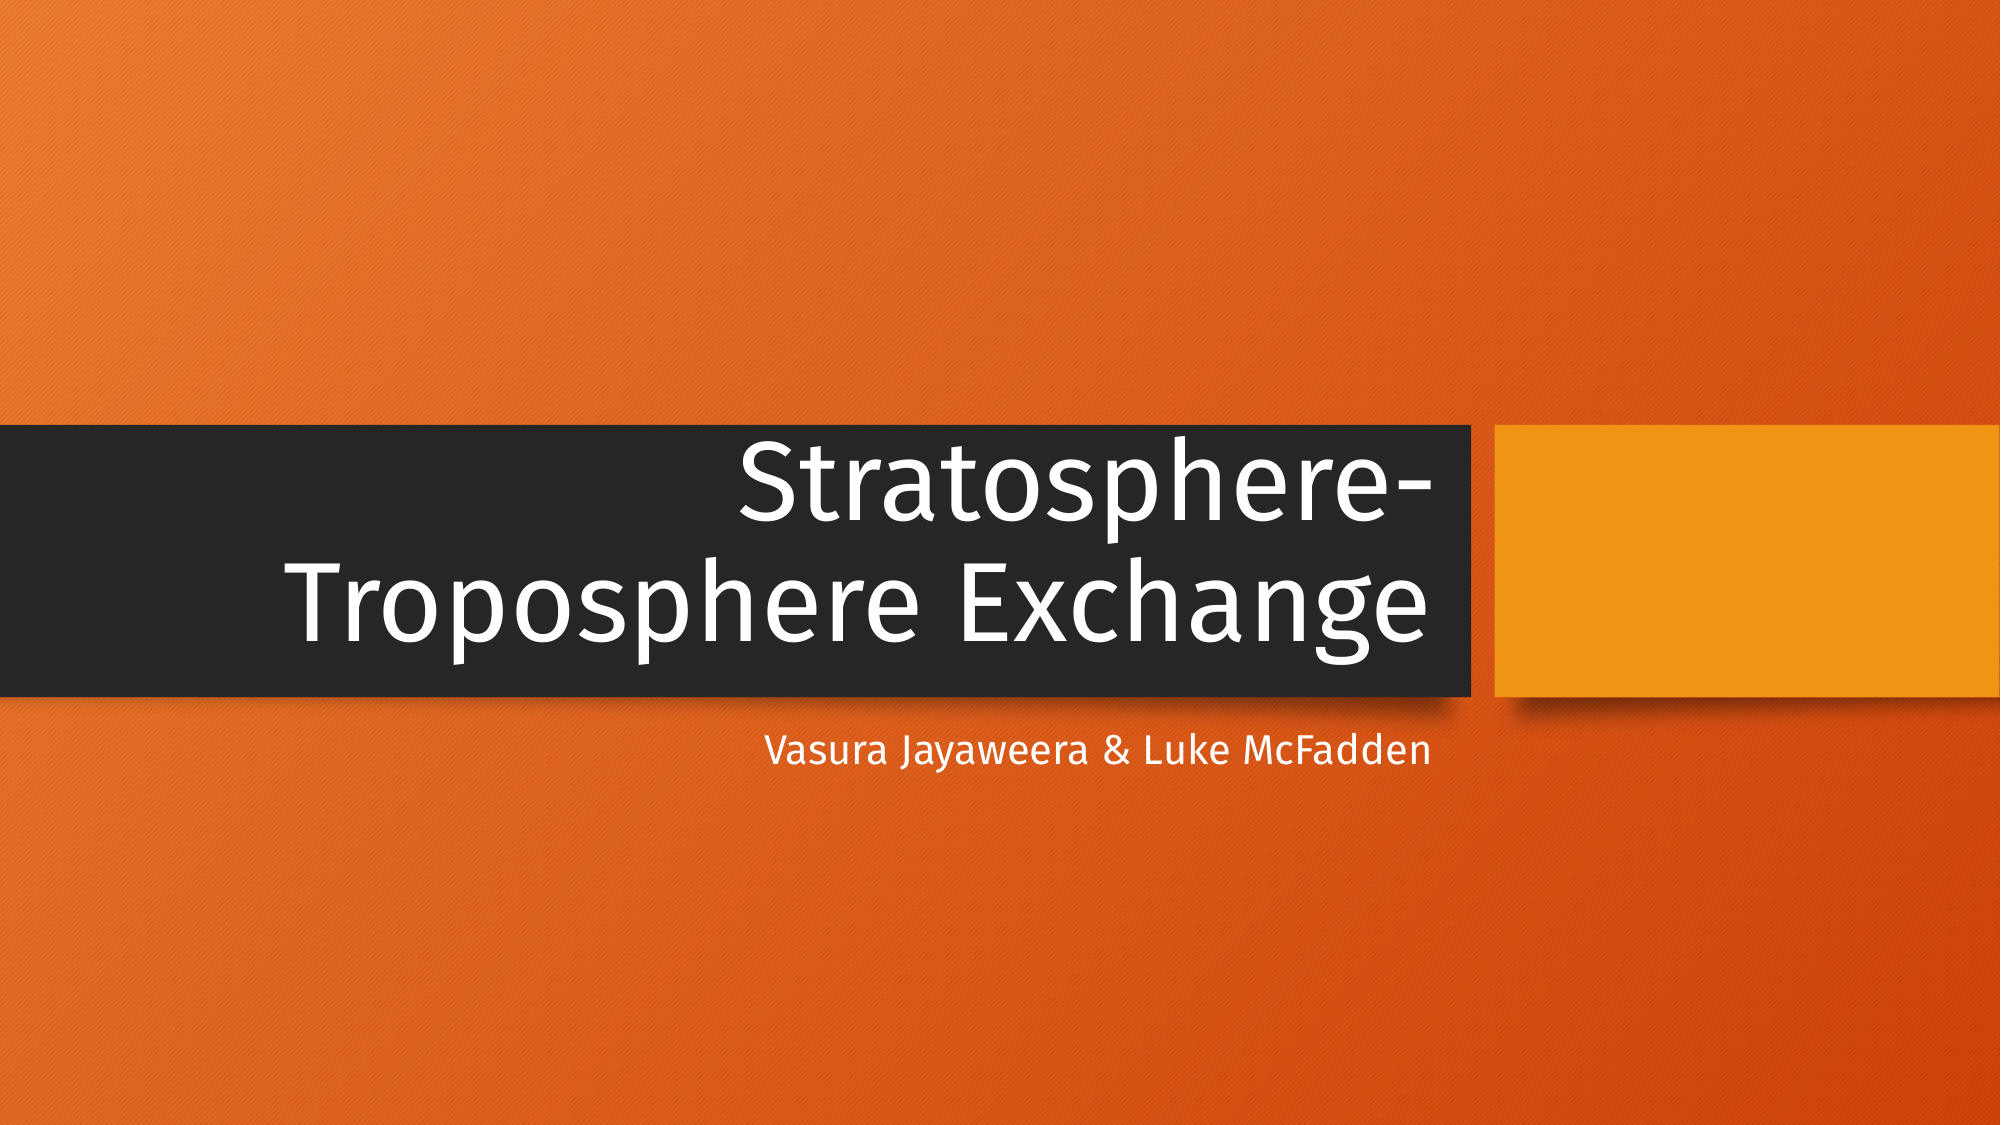

# Stratosphere-Troposphere Exchange
Vasura Jayaweera & Luke McFadden